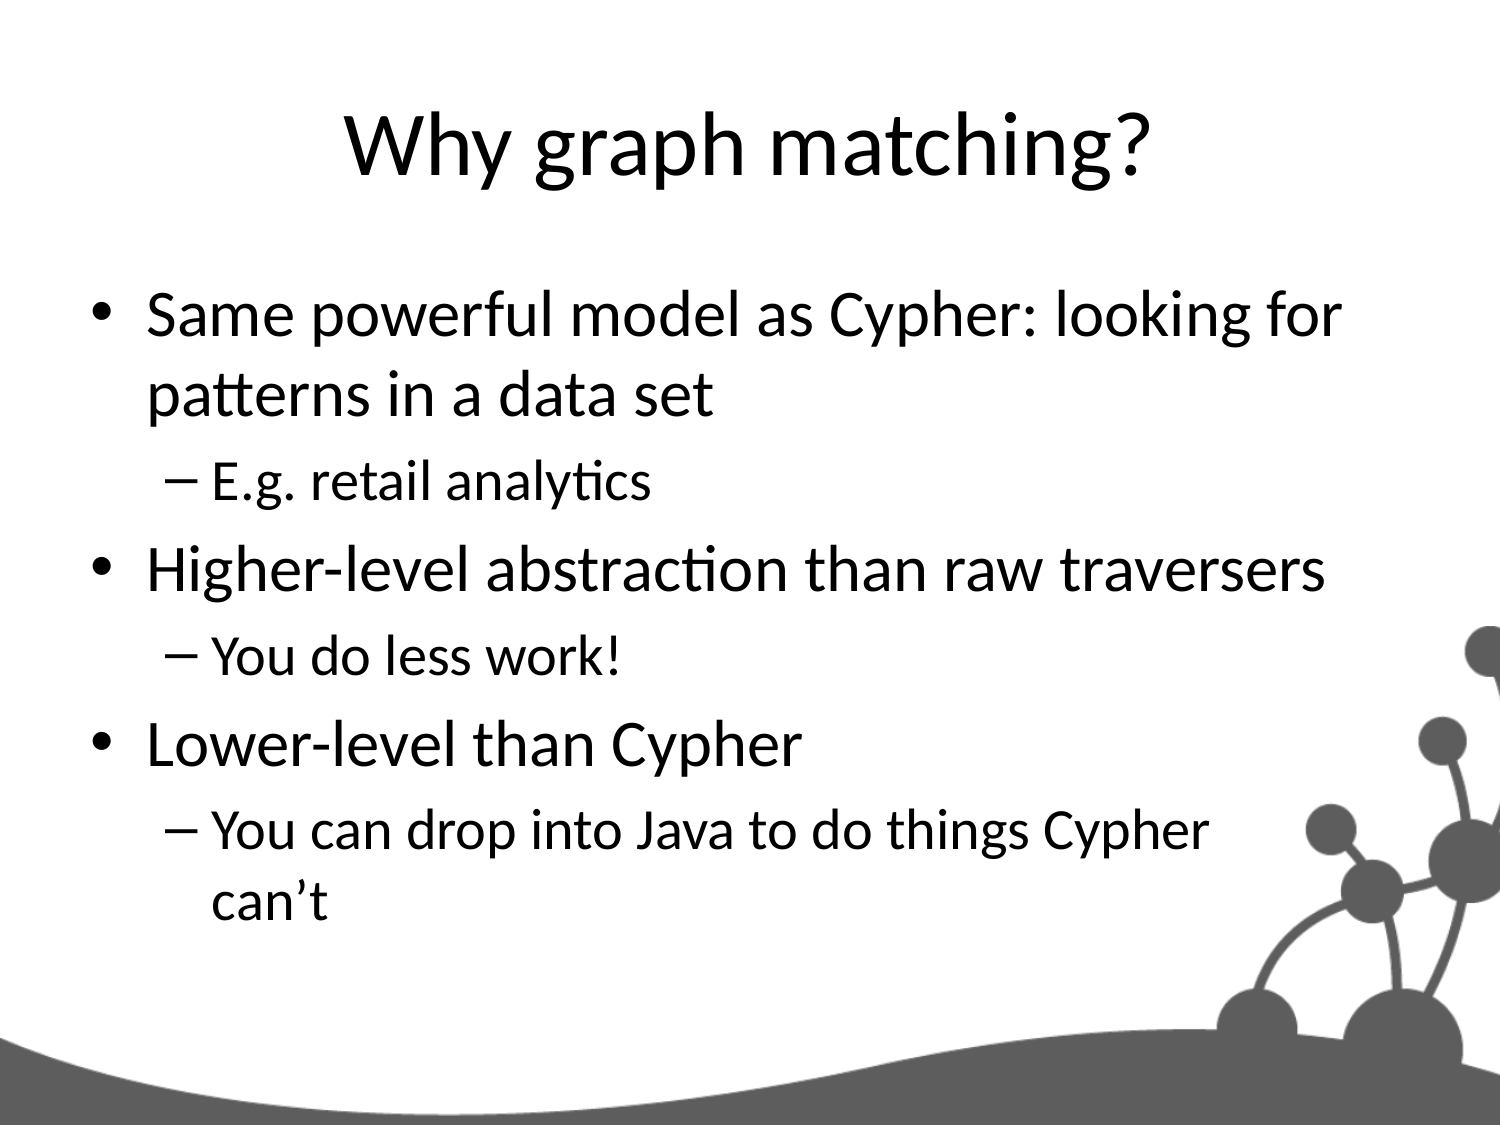

# Why graph matching?
Same powerful model as Cypher: looking for patterns in a data set
E.g. retail analytics
Higher-level abstraction than raw traversers
You do less work!
Lower-level than Cypher
You can drop into Java to do things Cypher
can’t